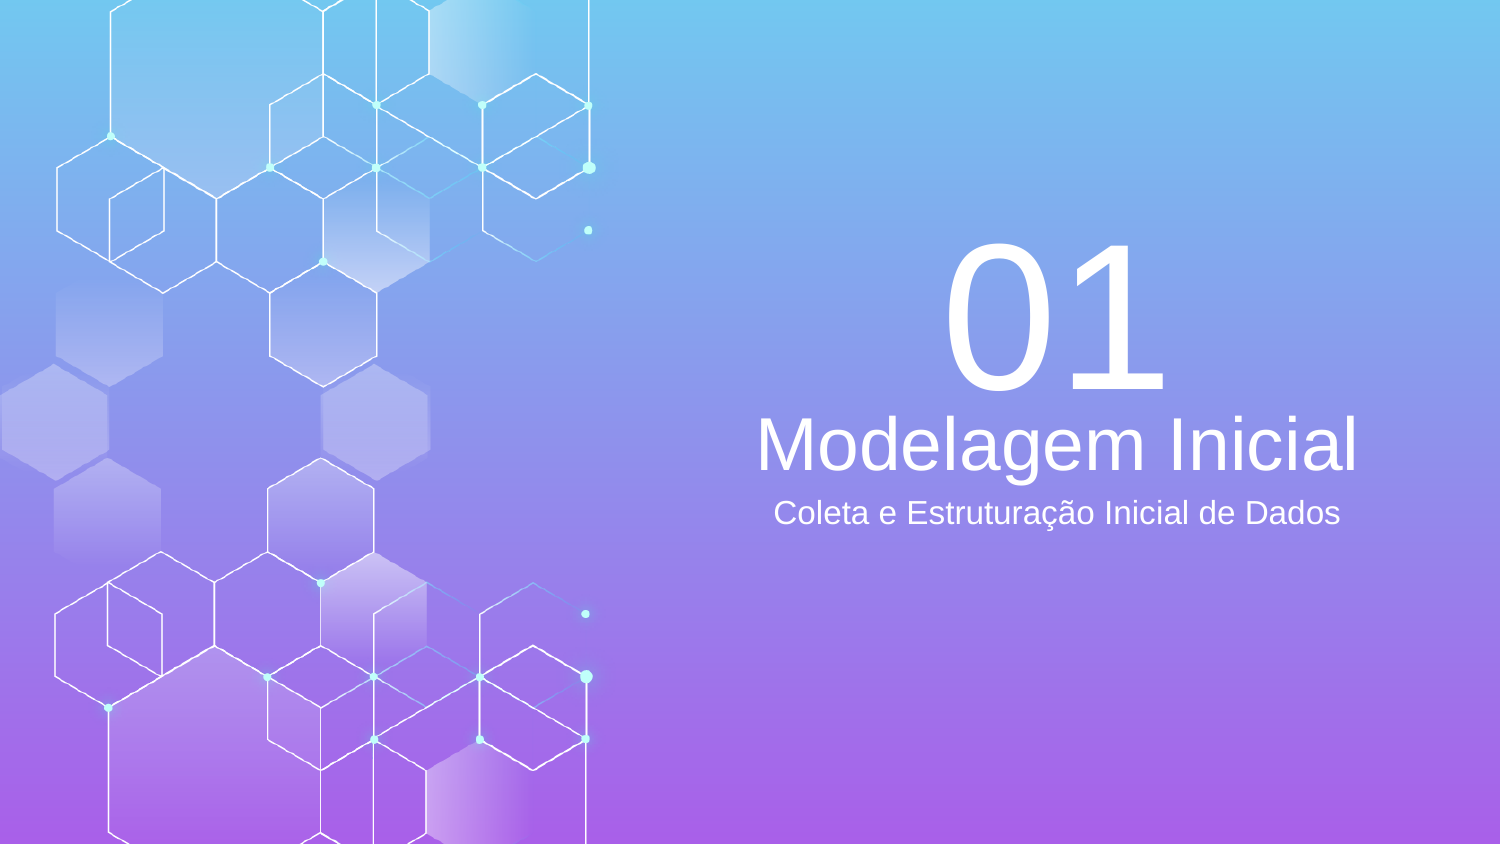

01
# Modelagem Inicial

Coleta e Estruturação Inicial de Dados